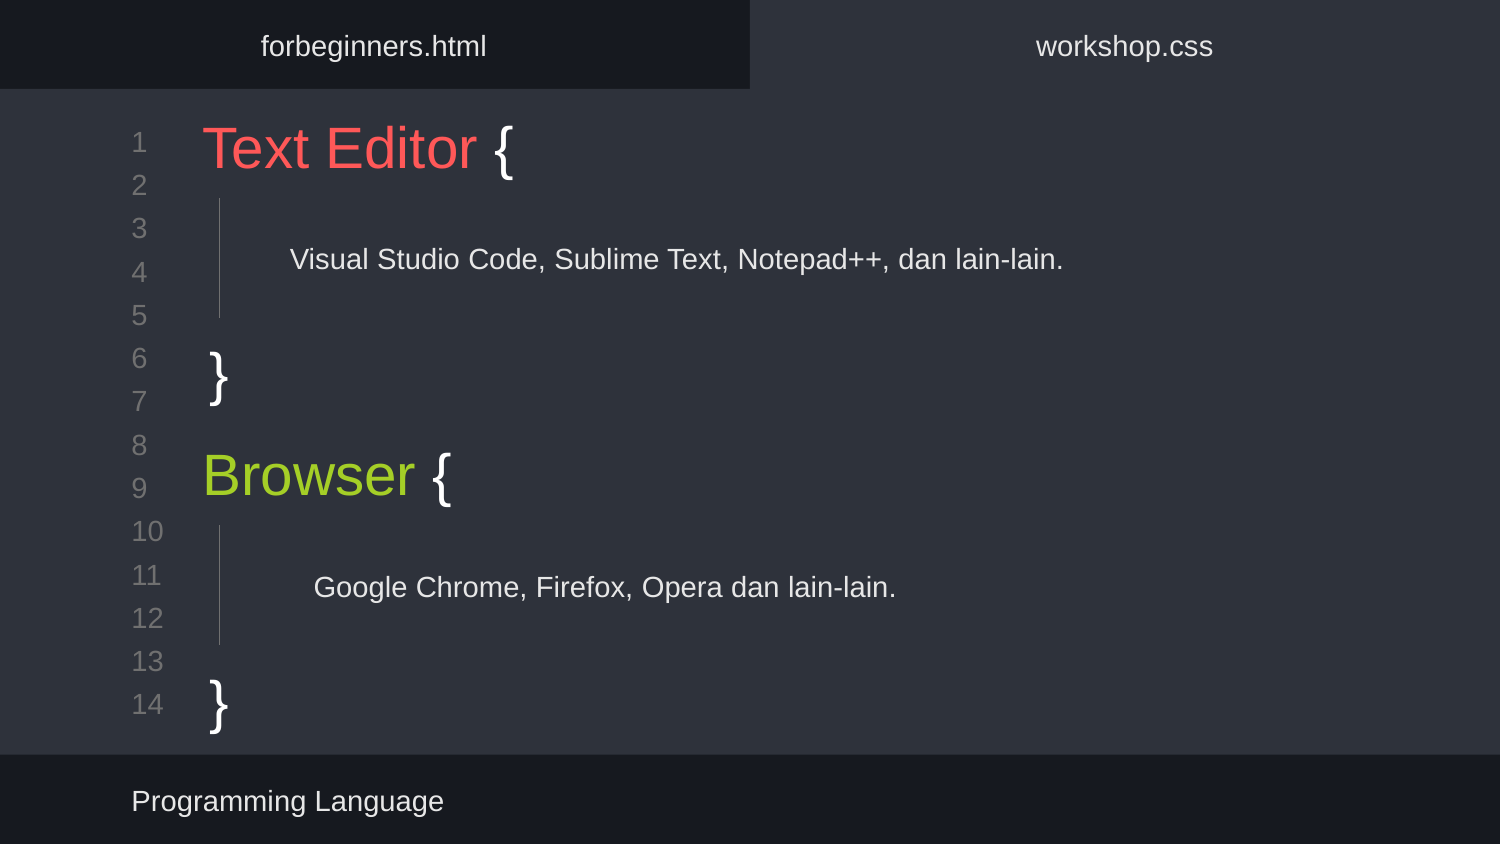

forbeginners.html
workshop.css
# Text Editor {
Visual Studio Code, Sublime Text, Notepad++, dan lain-lain.
}
Browser {
Google Chrome, Firefox, Opera dan lain-lain.
}
Programming Language